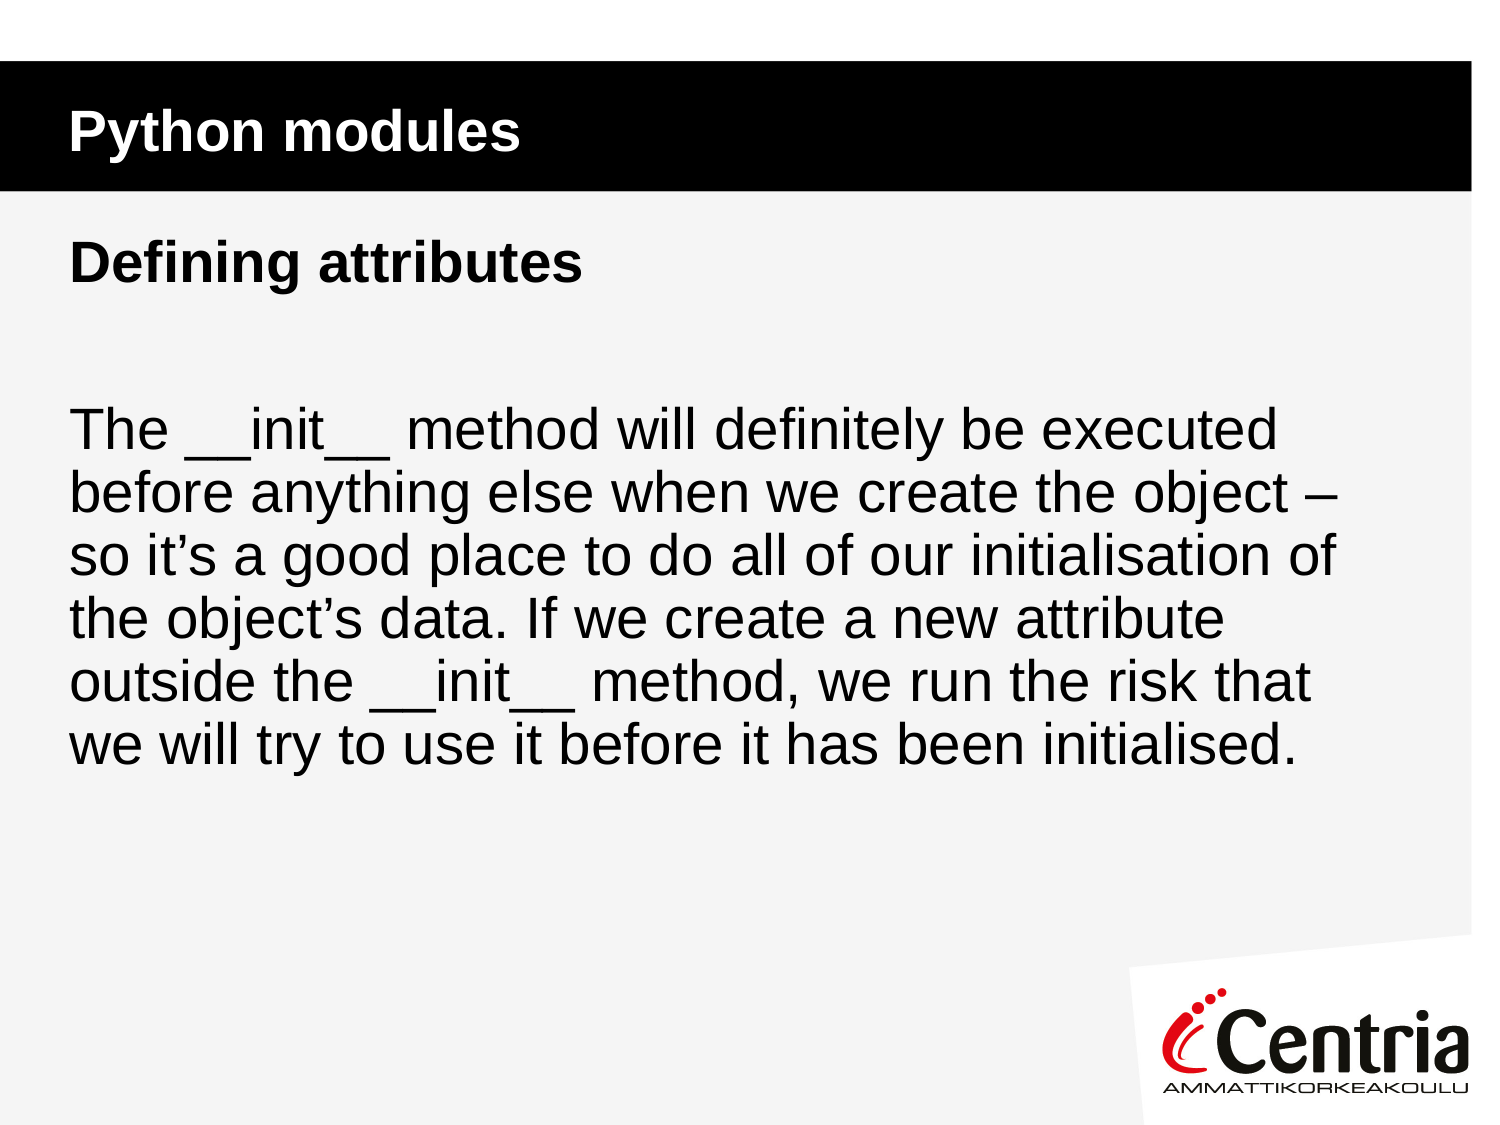

Python modules
Defining attributes

The __init__ method will definitely be executed before anything else when we create the object – so it’s a good place to do all of our initialisation of the object’s data. If we create a new attribute outside the __init__ method, we run the risk that we will try to use it before it has been initialised.